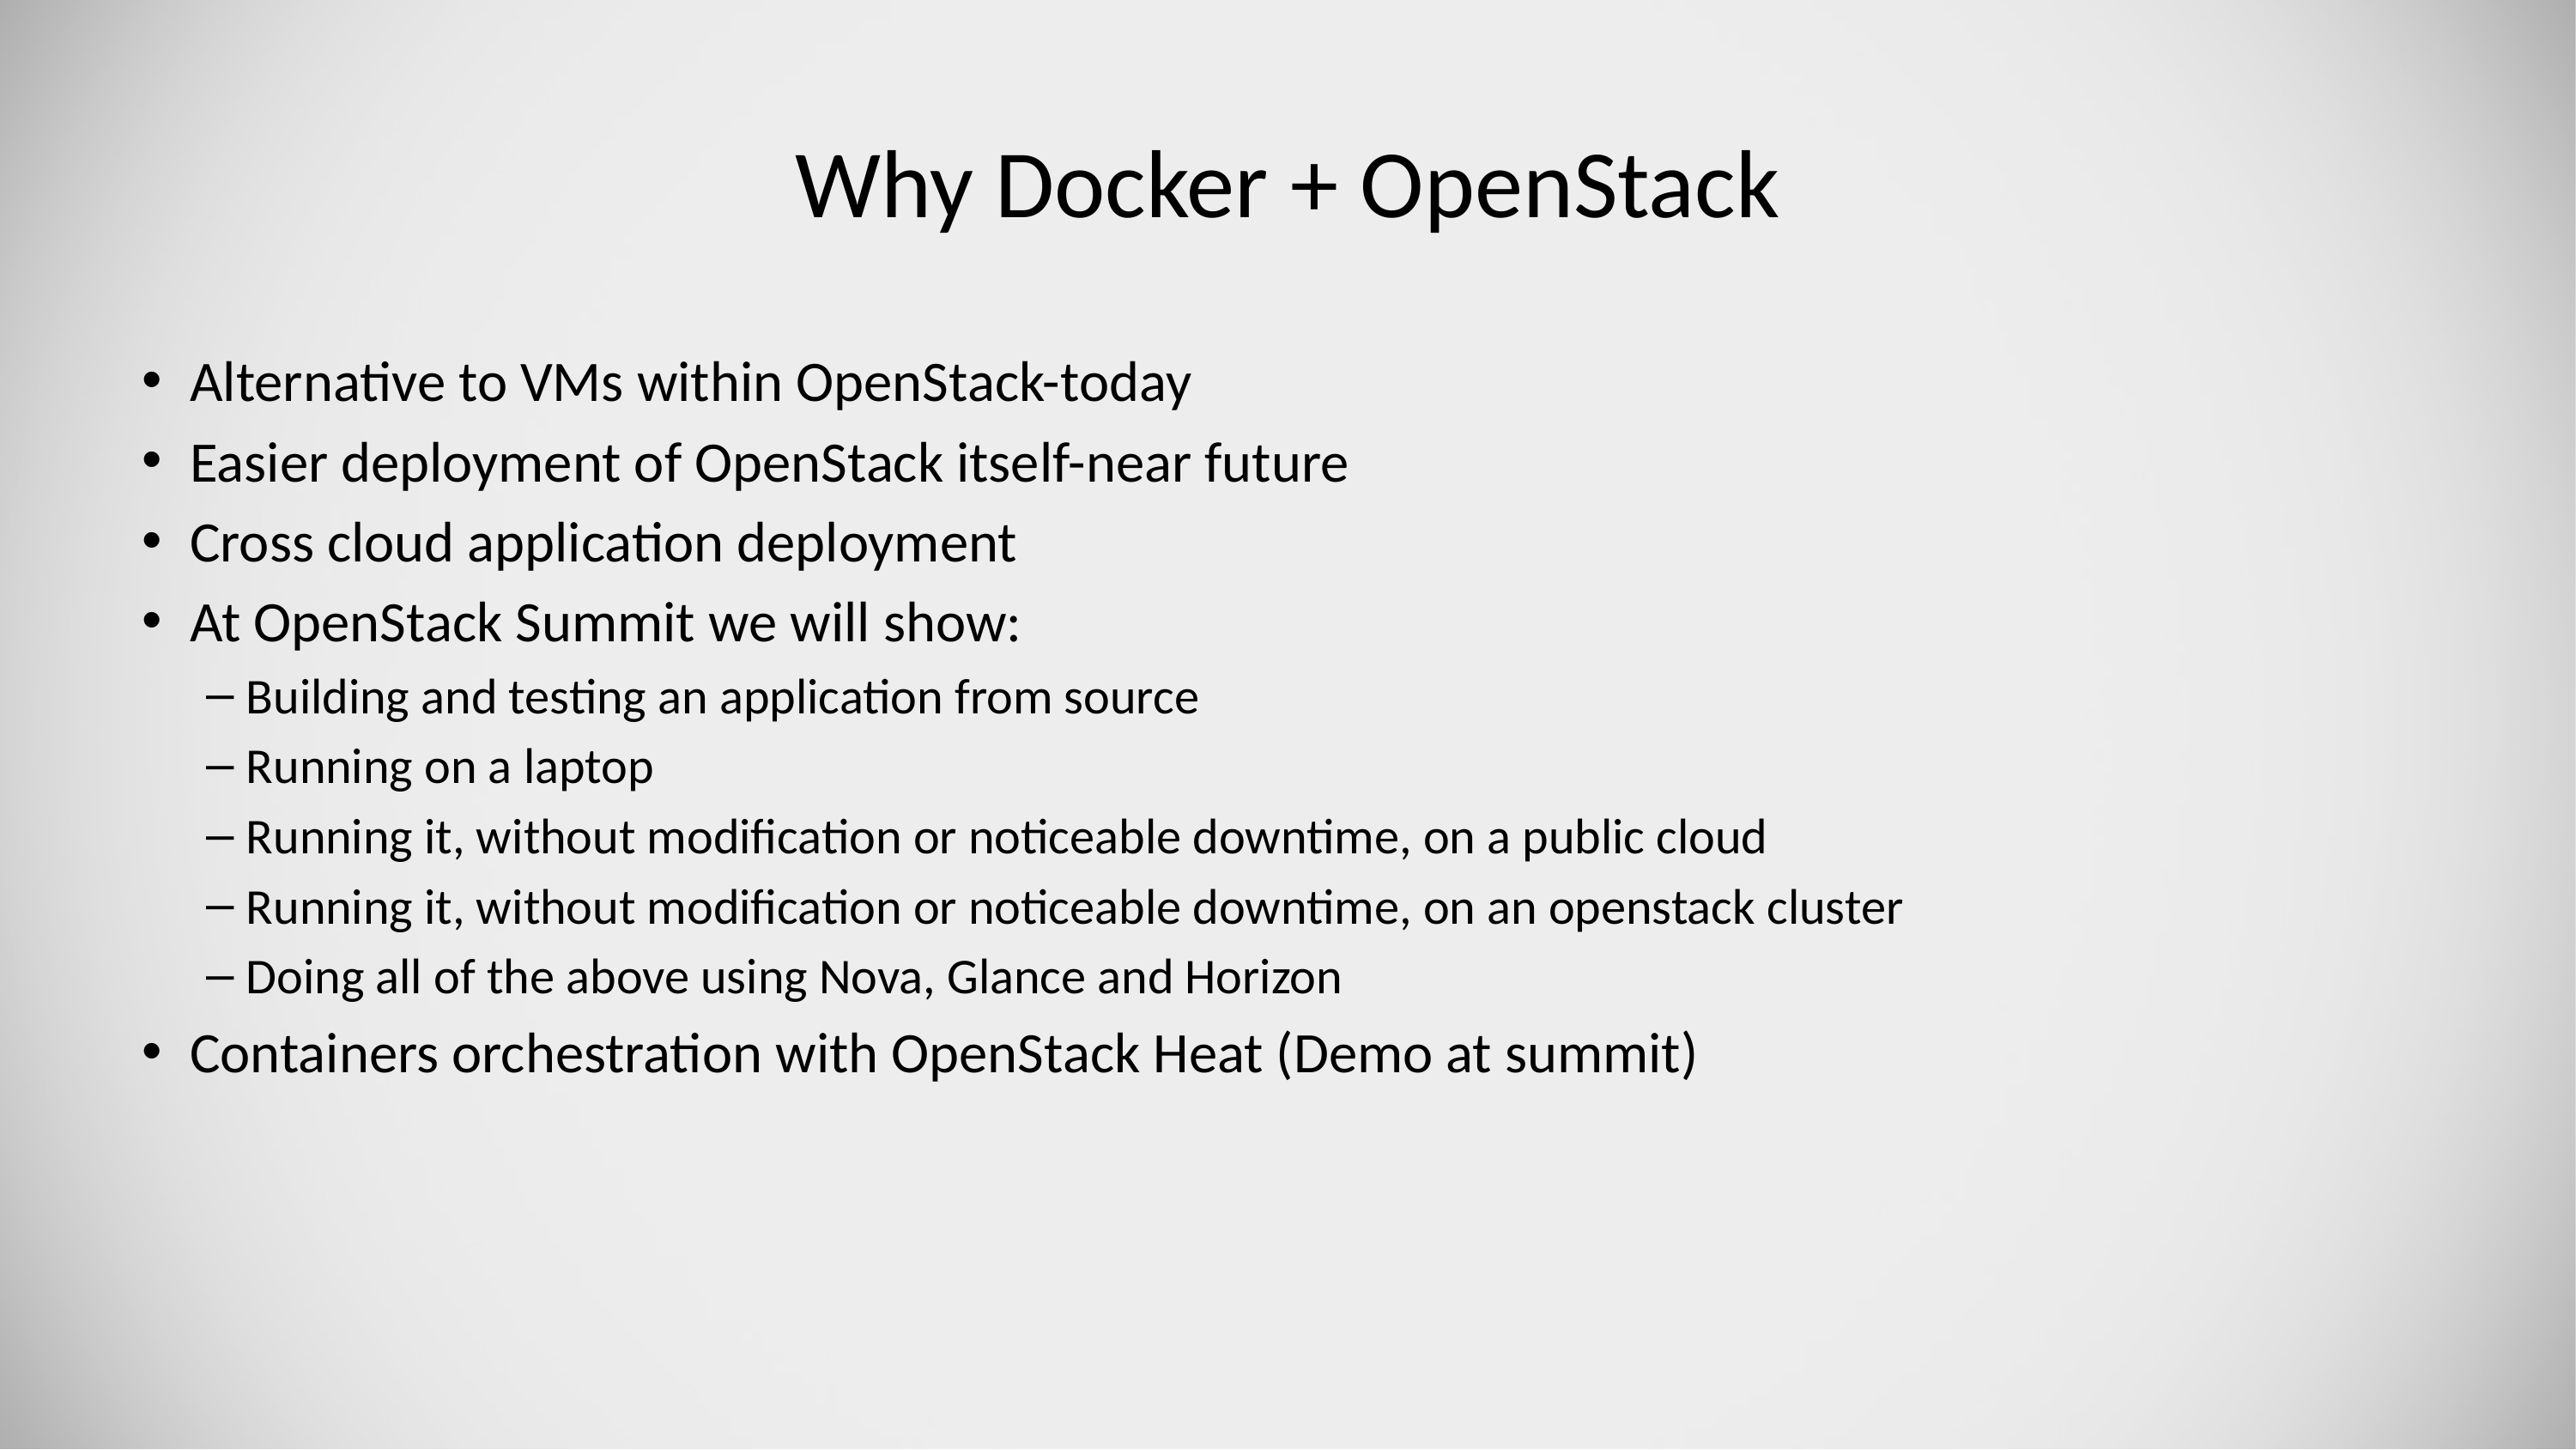

# Why Docker + OpenStack
Alternative to VMs within OpenStack-today
Easier deployment of OpenStack itself-near future
Cross cloud application deployment
At OpenStack Summit we will show:
Building and testing an application from source
Running on a laptop
Running it, without modification or noticeable downtime, on a public cloud
Running it, without modification or noticeable downtime, on an openstack cluster
Doing all of the above using Nova, Glance and Horizon
Containers orchestration with OpenStack Heat (Demo at summit)